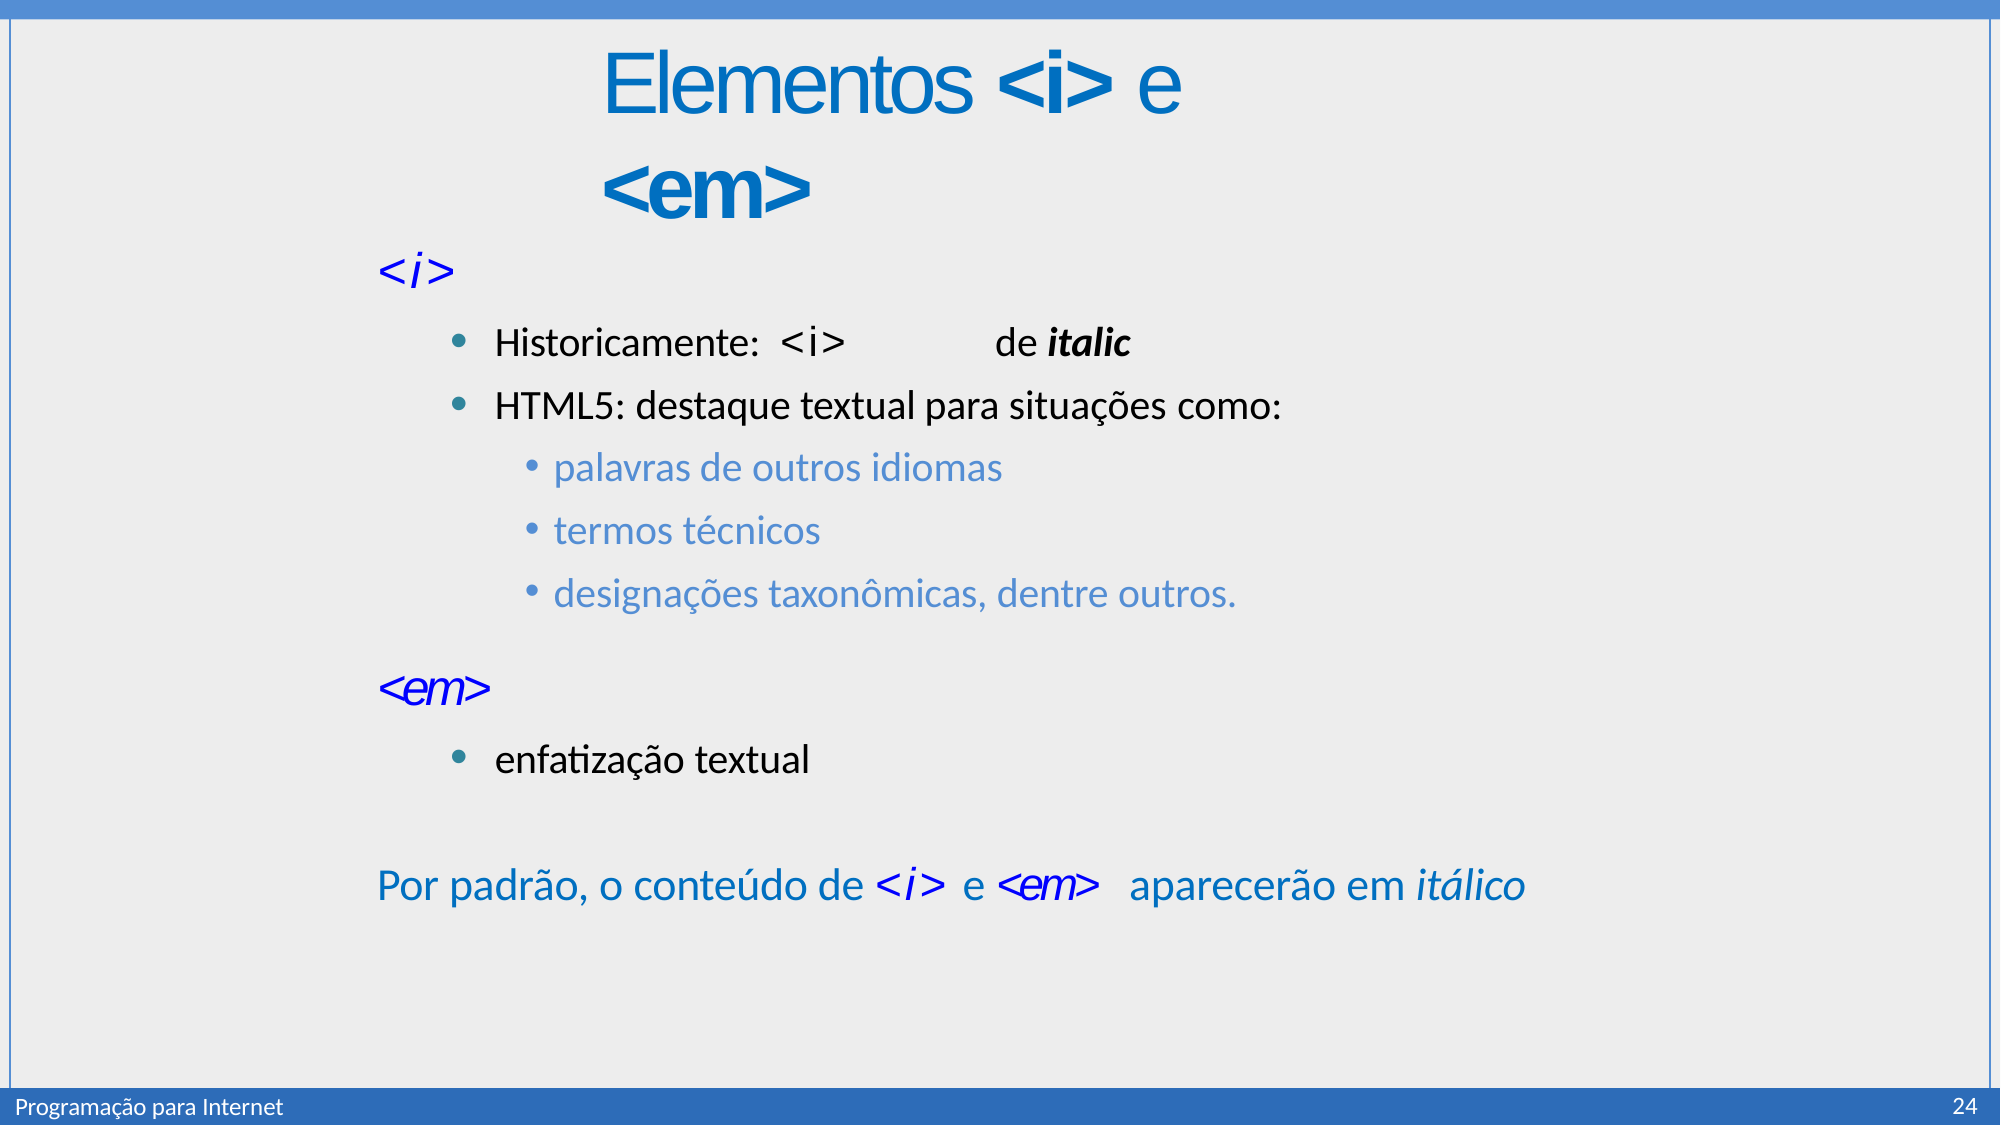

# Elementos <i> e <em>
<i>
Historicamente:  <i>	de italic
HTML5: destaque textual para situações como:
palavras de outros idiomas
termos técnicos
designações taxonômicas, dentre outros.
<em>
enfatização textual

Por padrão, o conteúdo de <i> e <em>	aparecerão em itálico
24
Programação para Internet